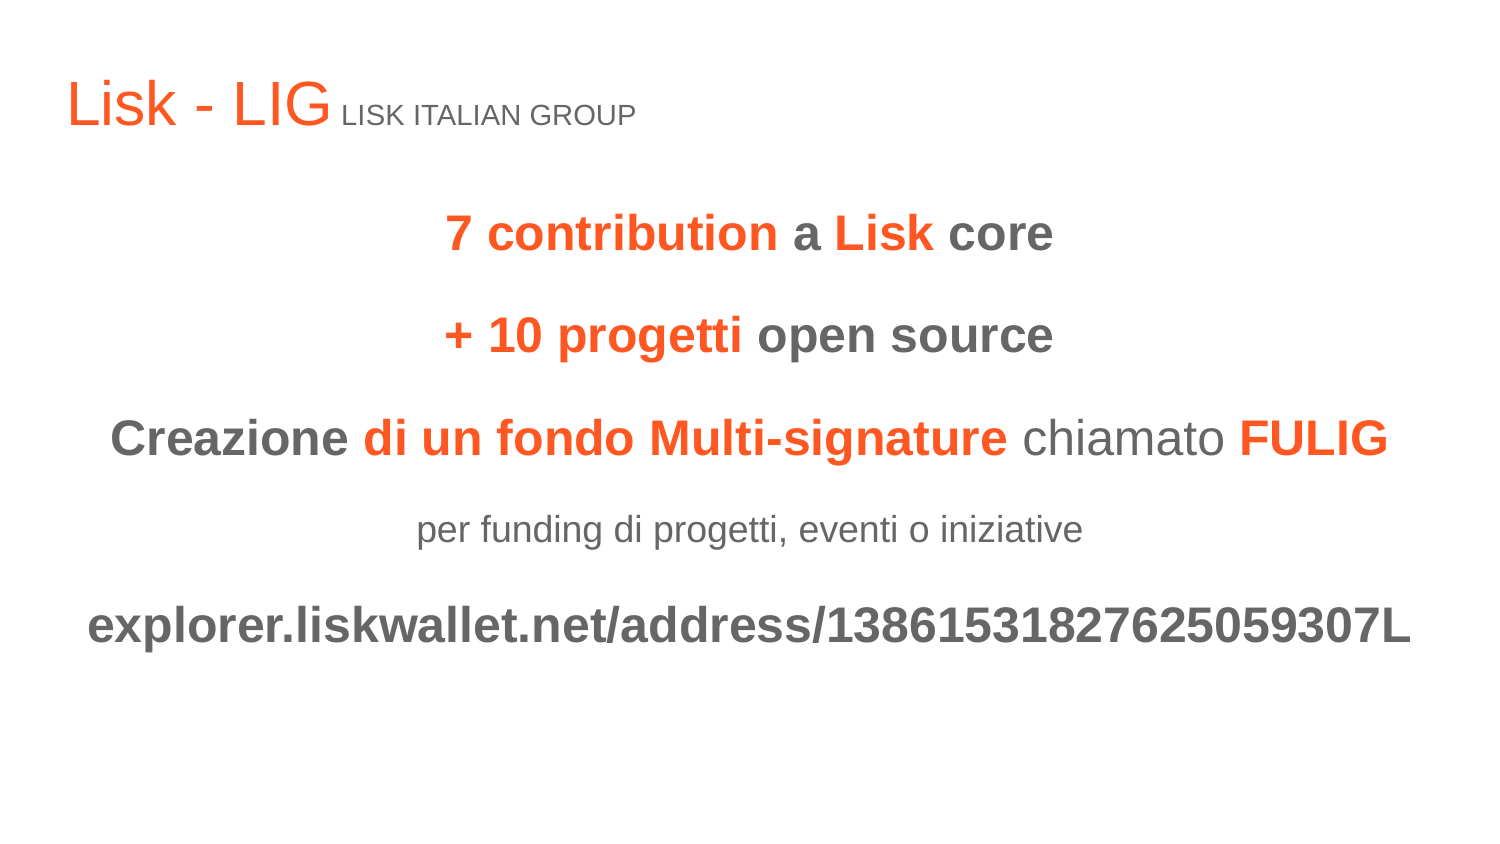

# Lisk - LIG LISK ITALIAN GROUP

7 contribution a Lisk core
+ 10 progetti open source
Creazione di un fondo Multi-signature chiamato FULIG
per funding di progetti, eventi o iniziative
explorer.liskwallet.net/address/13861531827625059307L